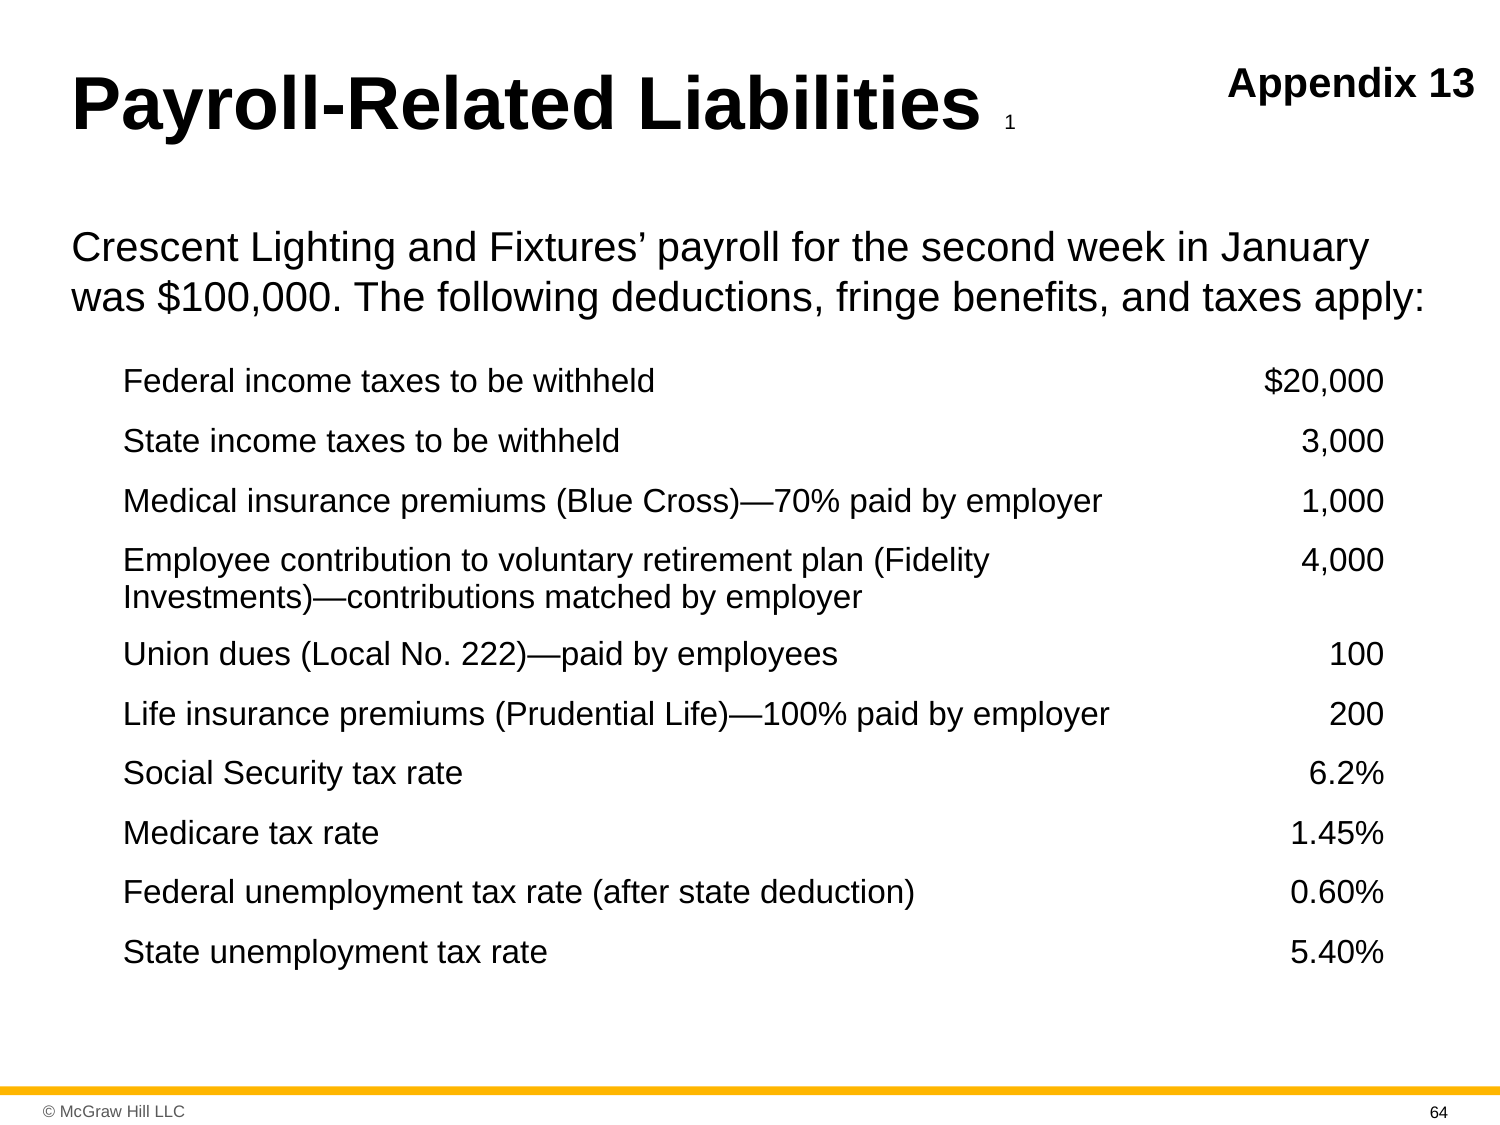

# Payroll-Related Liabilities 1
Appendix 13
Crescent Lighting and Fixtures’ payroll for the second week in January was $100,000. The following deductions, fringe benefits, and taxes apply:
| Federal income taxes to be withheld | $20,000 |
| --- | --- |
| State income taxes to be withheld | 3,000 |
| Medical insurance premiums (Blue Cross)—70% paid by employer | 1,000 |
| Employee contribution to voluntary retirement plan (Fidelity Investments)—contributions matched by employer | 4,000 |
| Union dues (Local No. 222)—paid by employees | 100 |
| Life insurance premiums (Prudential Life)—100% paid by employer | 200 |
| Social Security tax rate | 6.2% |
| Medicare tax rate | 1.45% |
| Federal unemployment tax rate (after state deduction) | 0.60% |
| State unemployment tax rate | 5.40% |
64